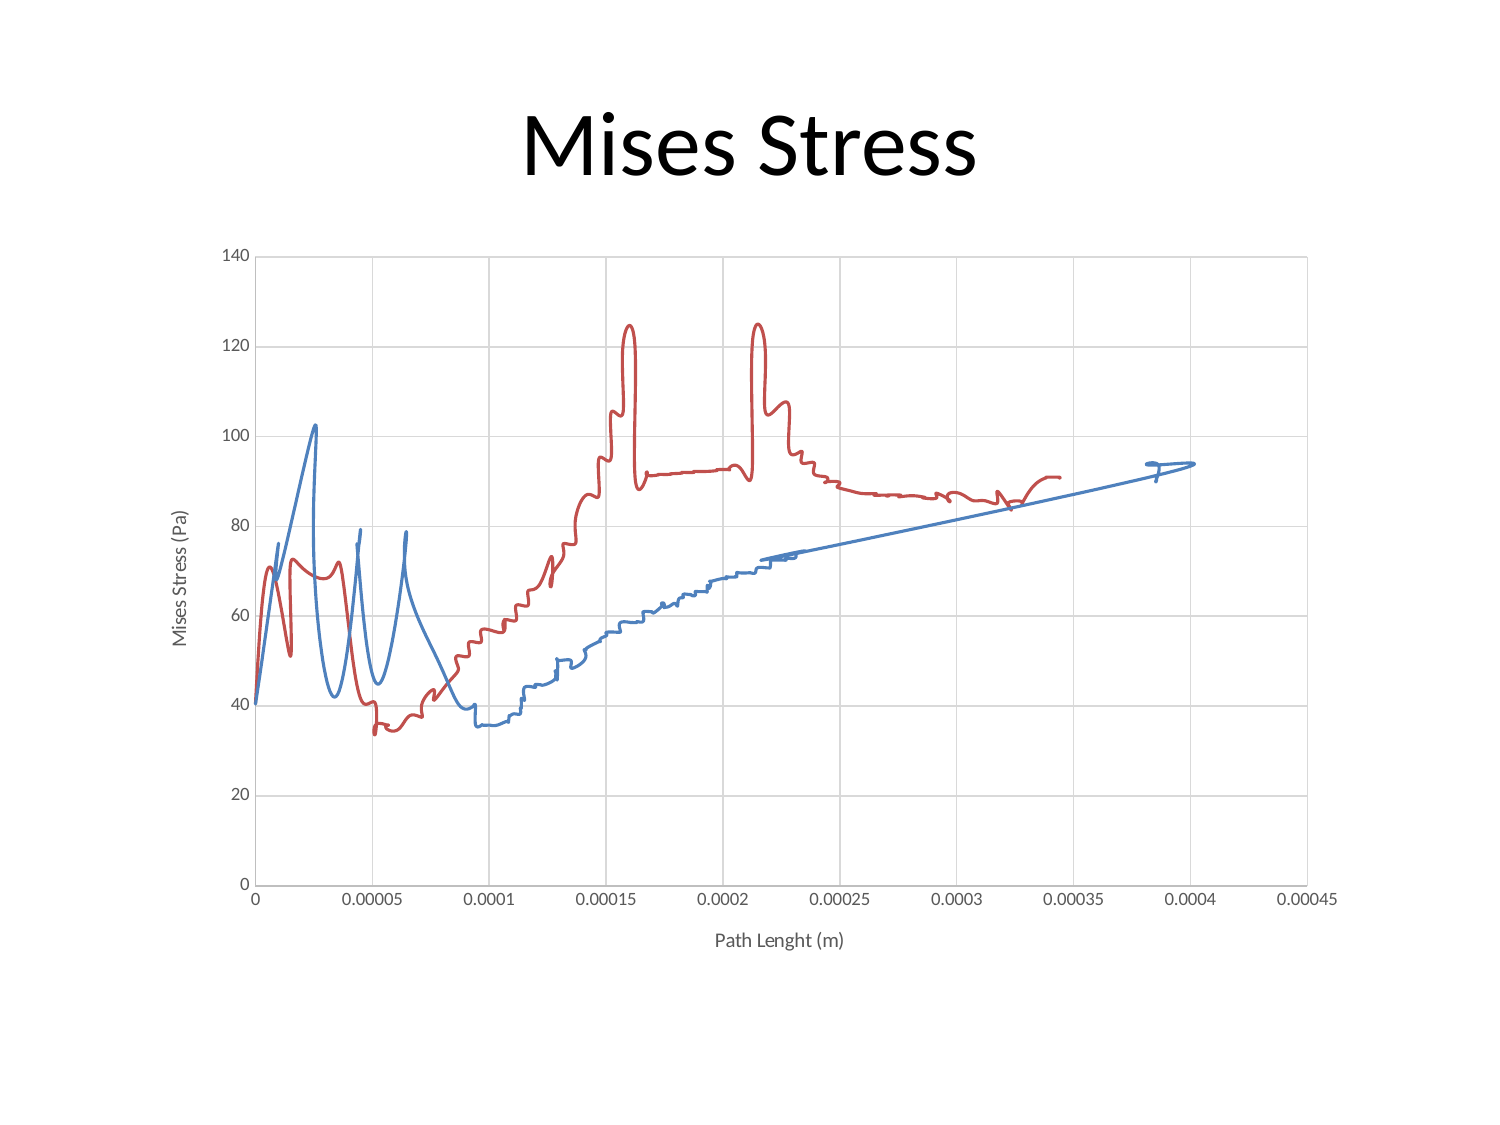

# Mises Stress

### Chart

| Category |  |  |
|---|---|---|